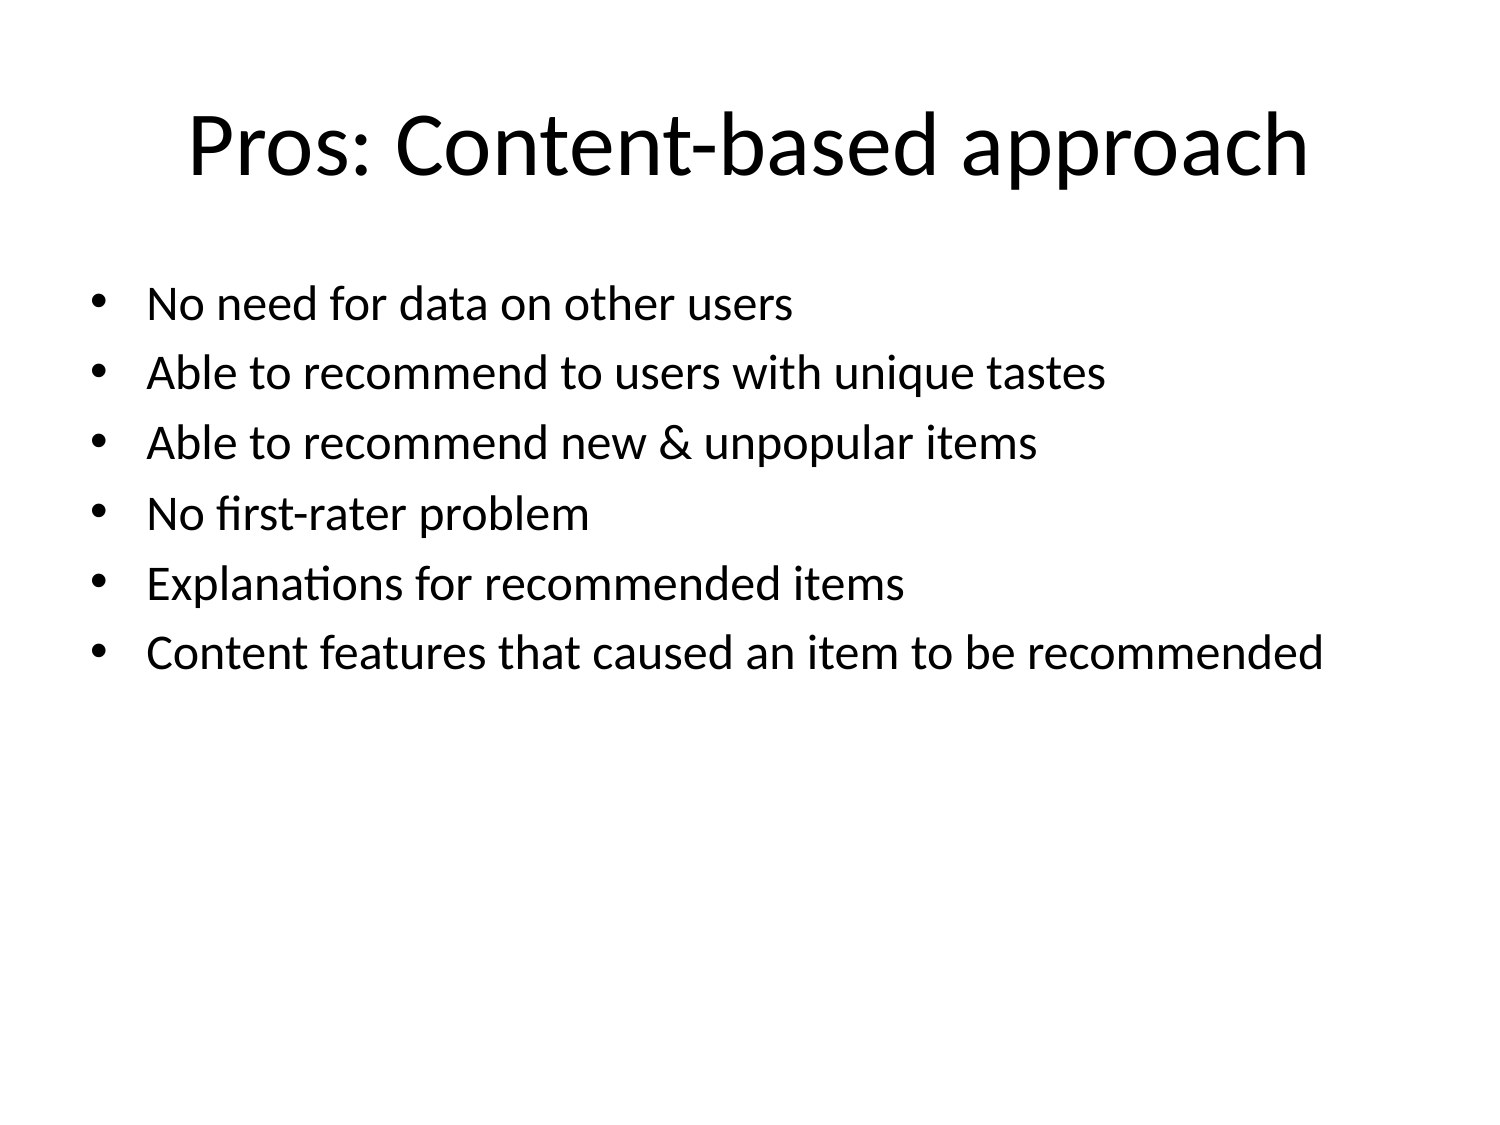

# Pros: Content-based approach
No need for data on other users
Able to recommend to users with unique tastes
Able to recommend new & unpopular items
No first-rater problem
Explanations for recommended items
Content features that caused an item to be recommended